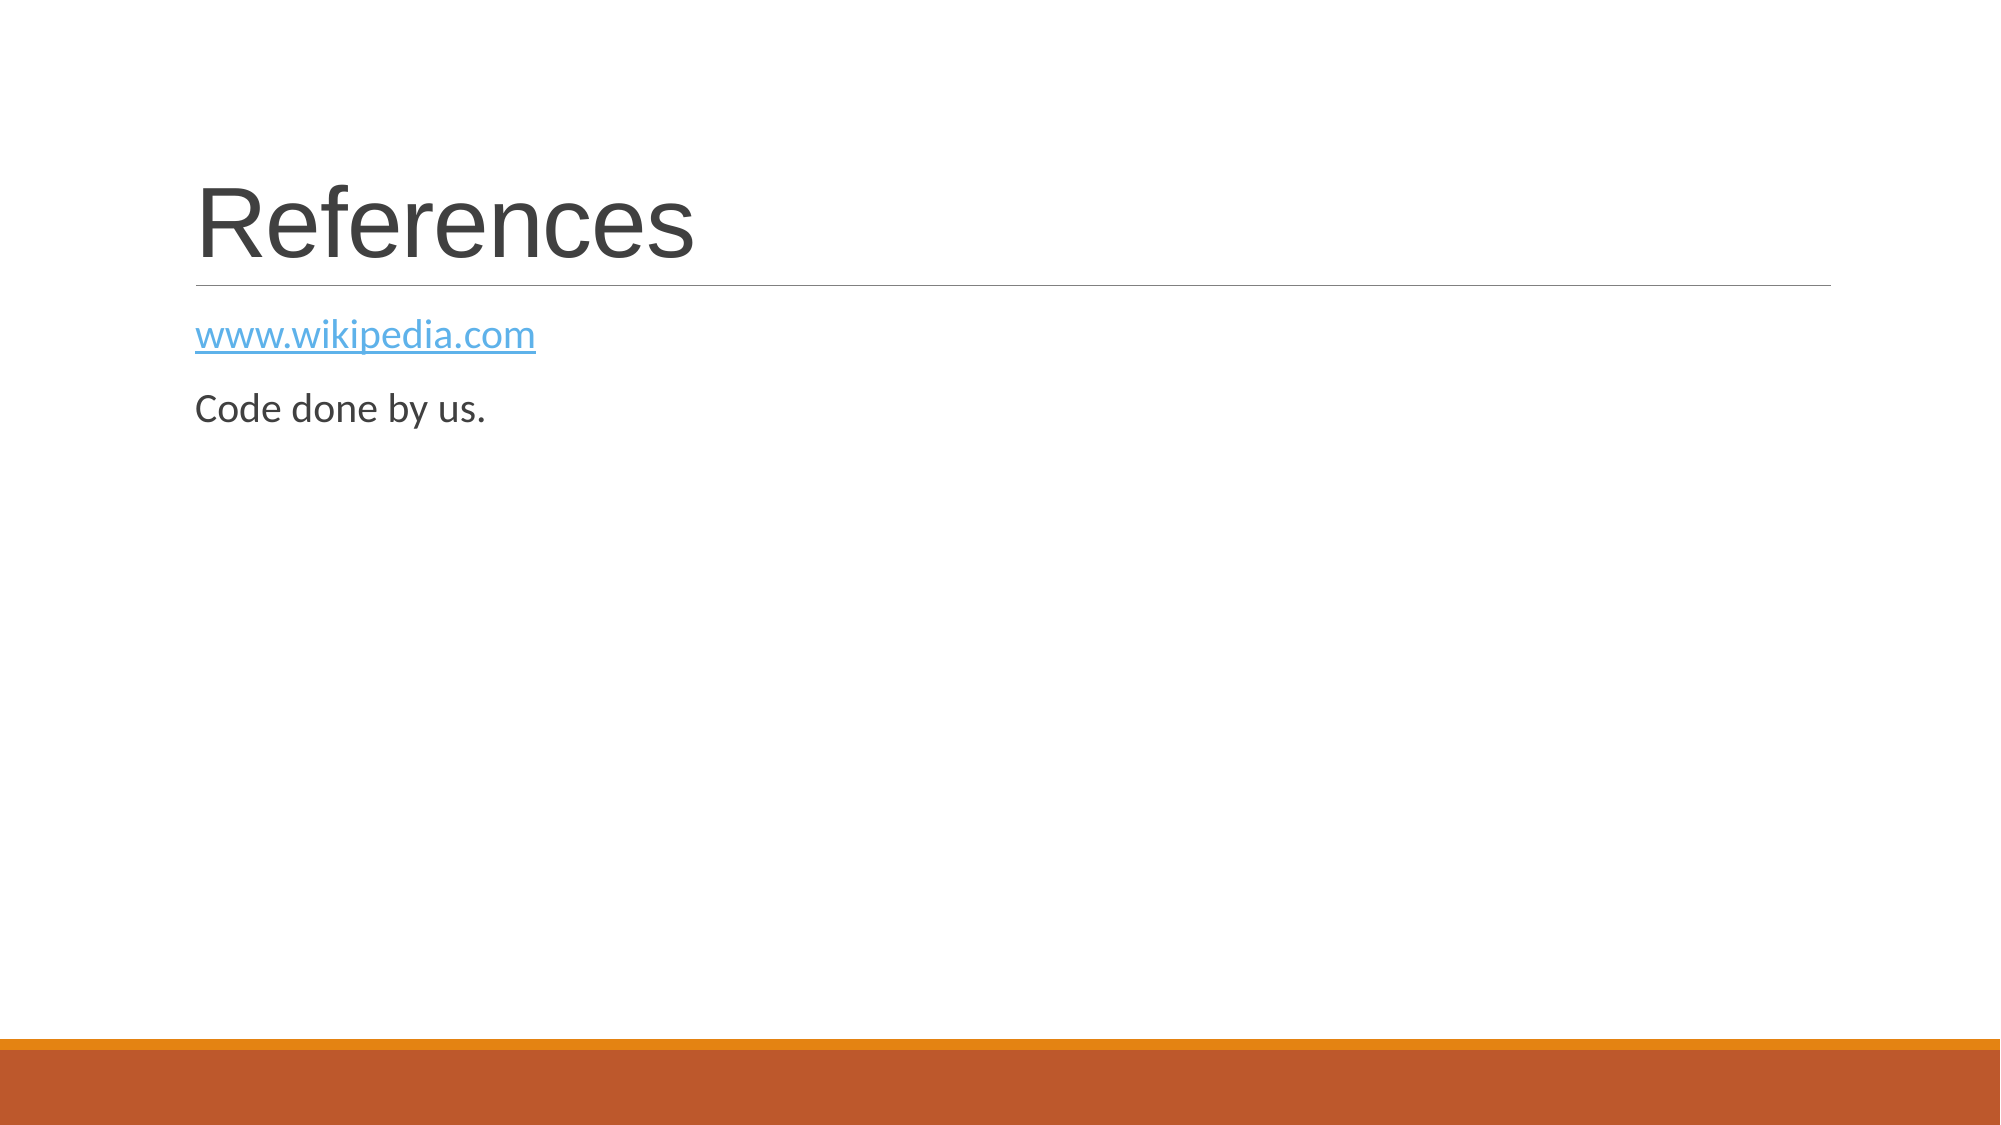

# References
www.wikipedia.com
Code done by us.